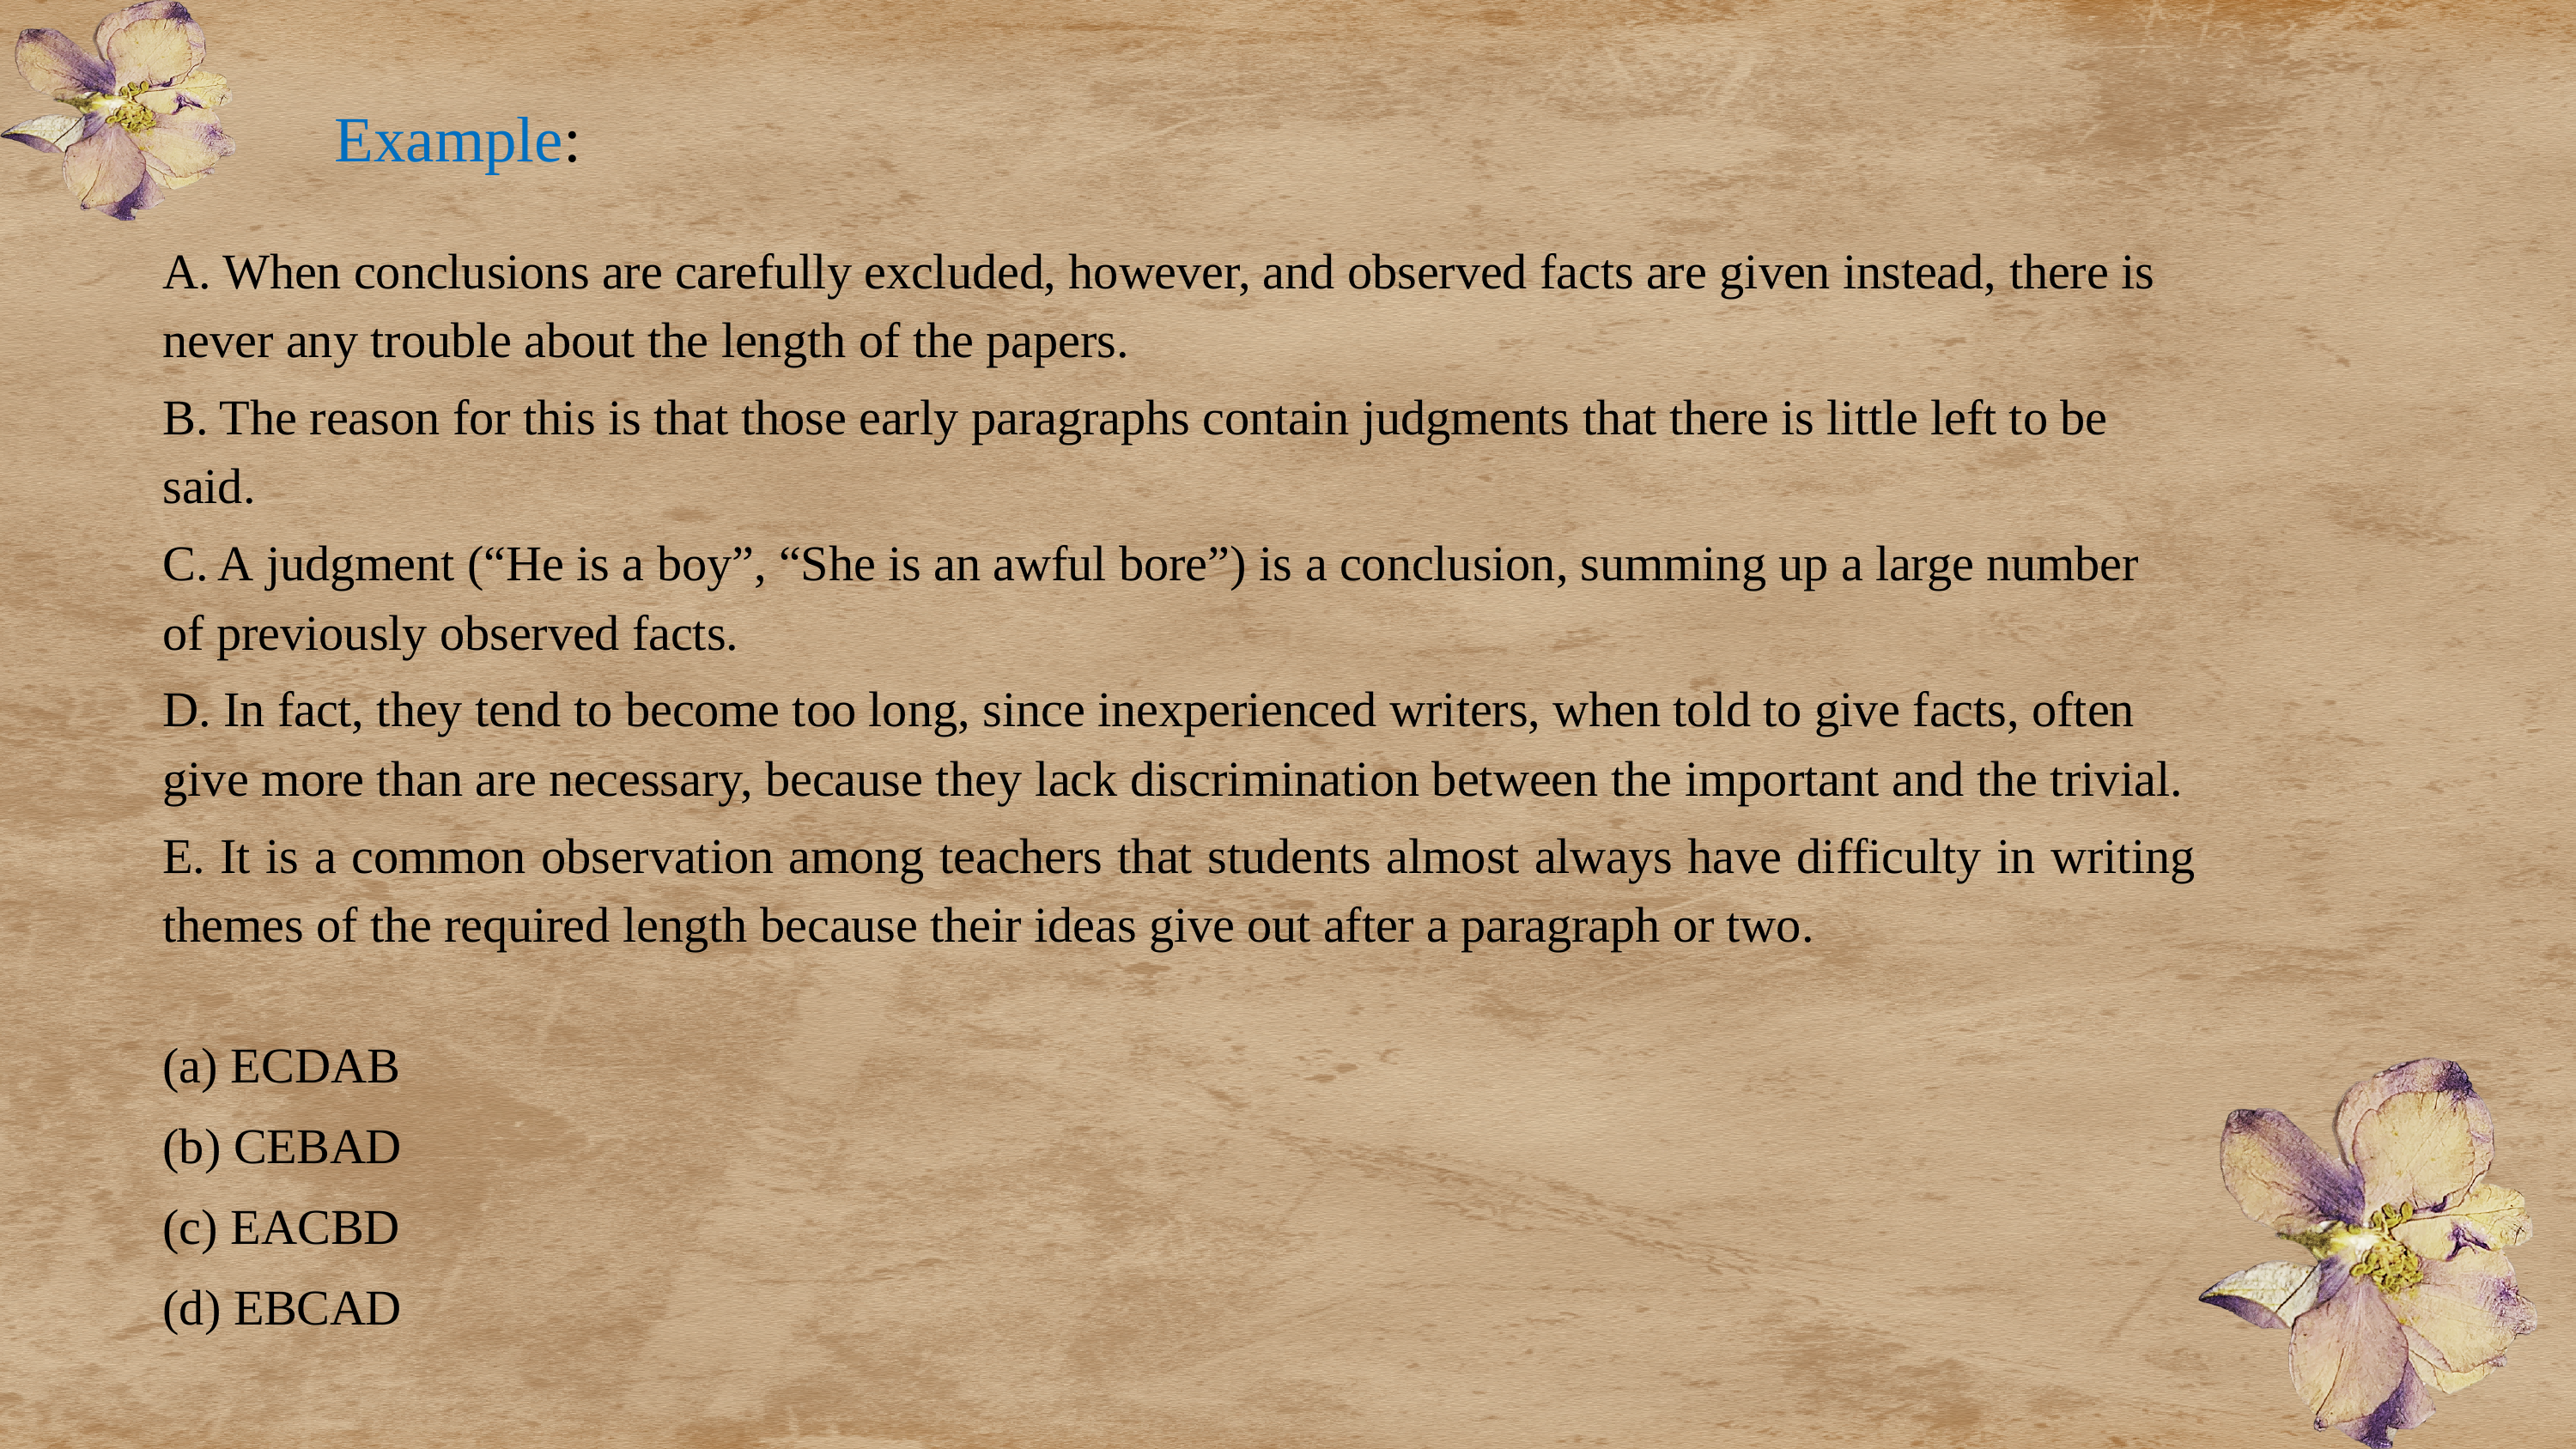

Example:
A. When conclusions are carefully excluded, however, and observed facts are given instead, there is never any trouble about the length of the papers.
B. The reason for this is that those early paragraphs contain judgments that there is little left to be said.
C. A judgment (“He is a boy”, “She is an awful bore”) is a conclusion, summing up a large number of previously observed facts.
D. In fact, they tend to become too long, since inexperienced writers, when told to give facts, often give more than are necessary, because they lack discrimination between the important and the trivial.
E. It is a common observation among teachers that students almost always have difficulty in writing themes of the required length because their ideas give out after a paragraph or two.
(a) ECDAB
(b) CEBAD
(c) EACBD
(d) EBCAD